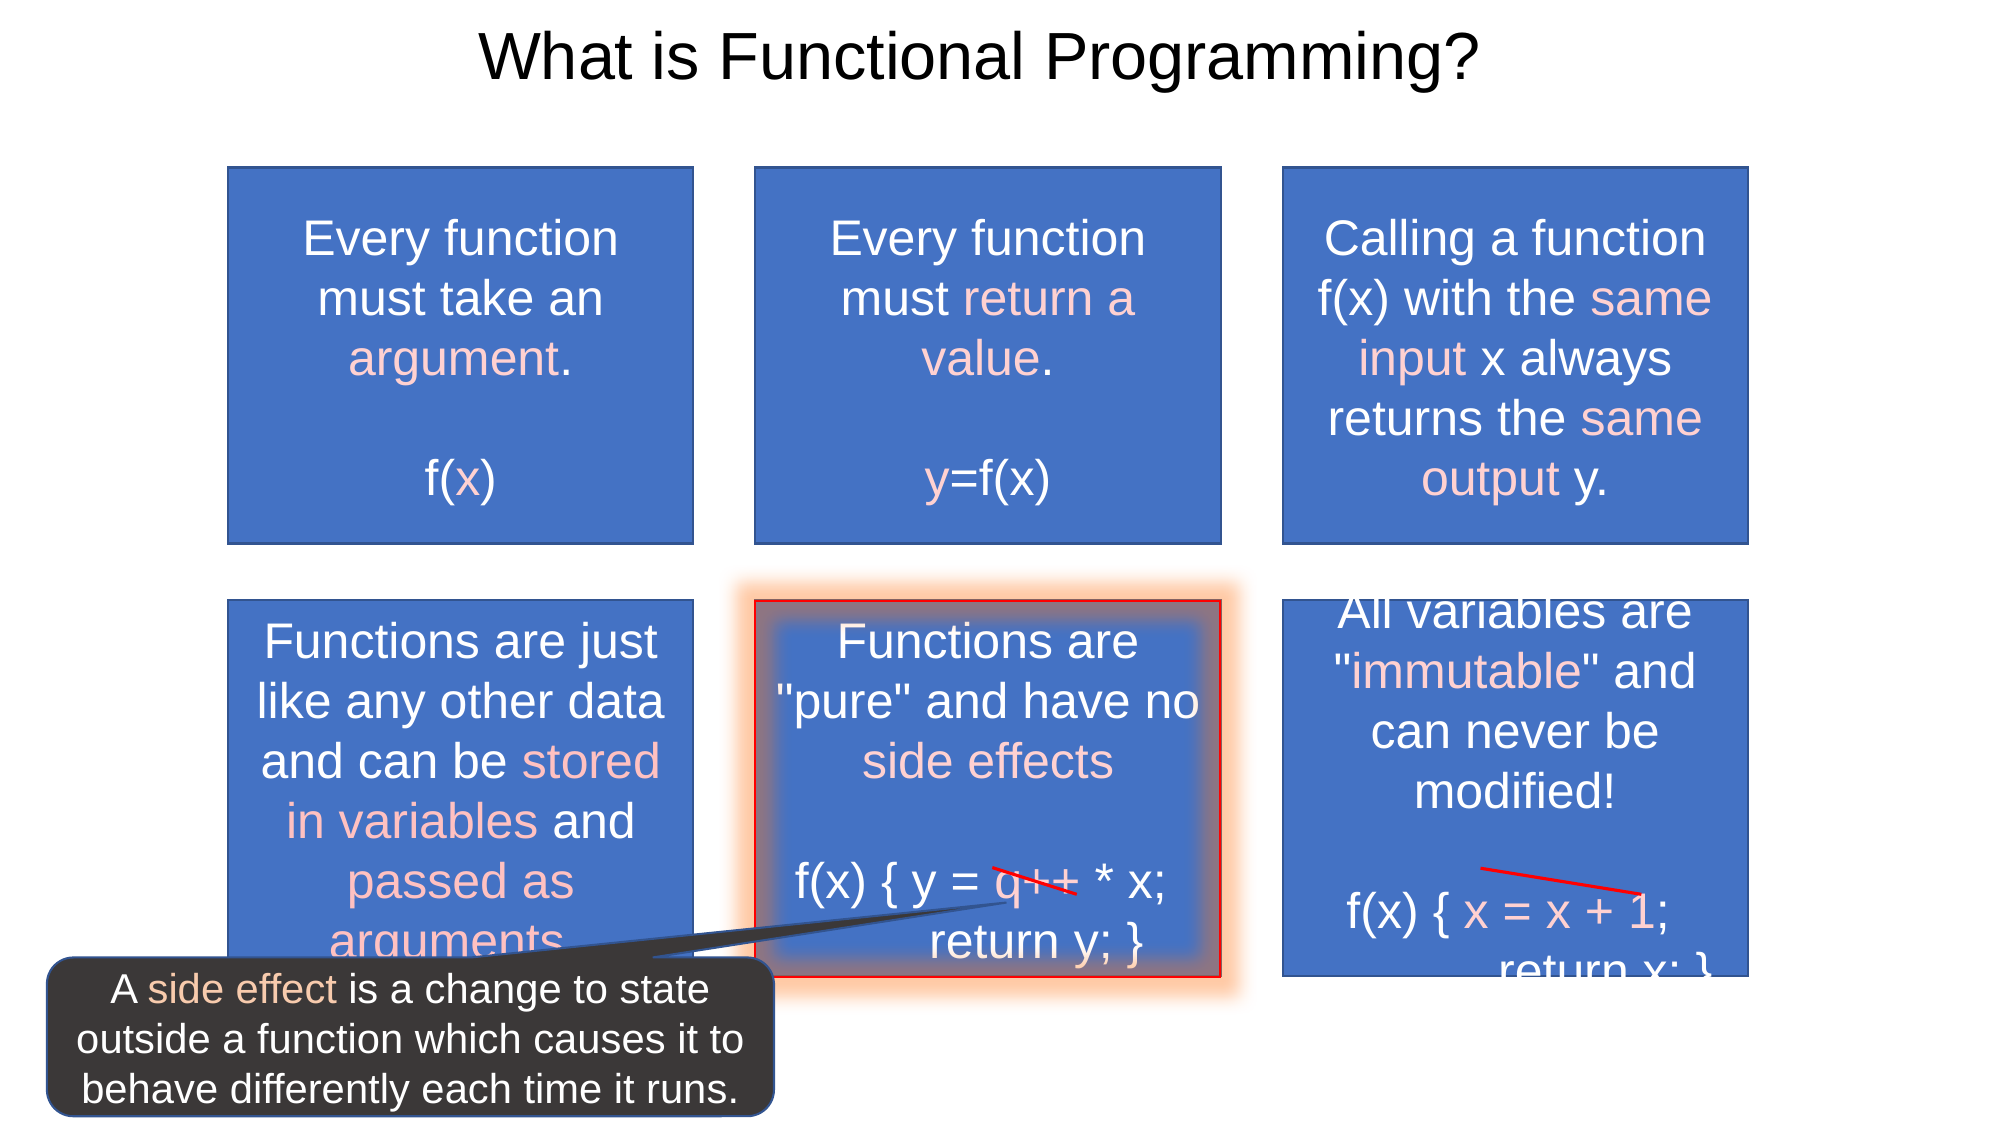

# What is Functional Programming?
Every function must take an argument.

f(x)
Every function must return a value.

y=f(x)
Calling a function f(x) with the same input x always returns the same output y.
Functions are just like any other data and can be stored in variables and passed as arguments.
Functions are "pure" and have no side effects

f(x) { y = q++ * x;
       return y; }
All variables are "immutable" and can never be modified!

f(x) { x = x + 1;
             return x; }

A side effect is a change to state outside a function which causes it to behave differently each time it runs.